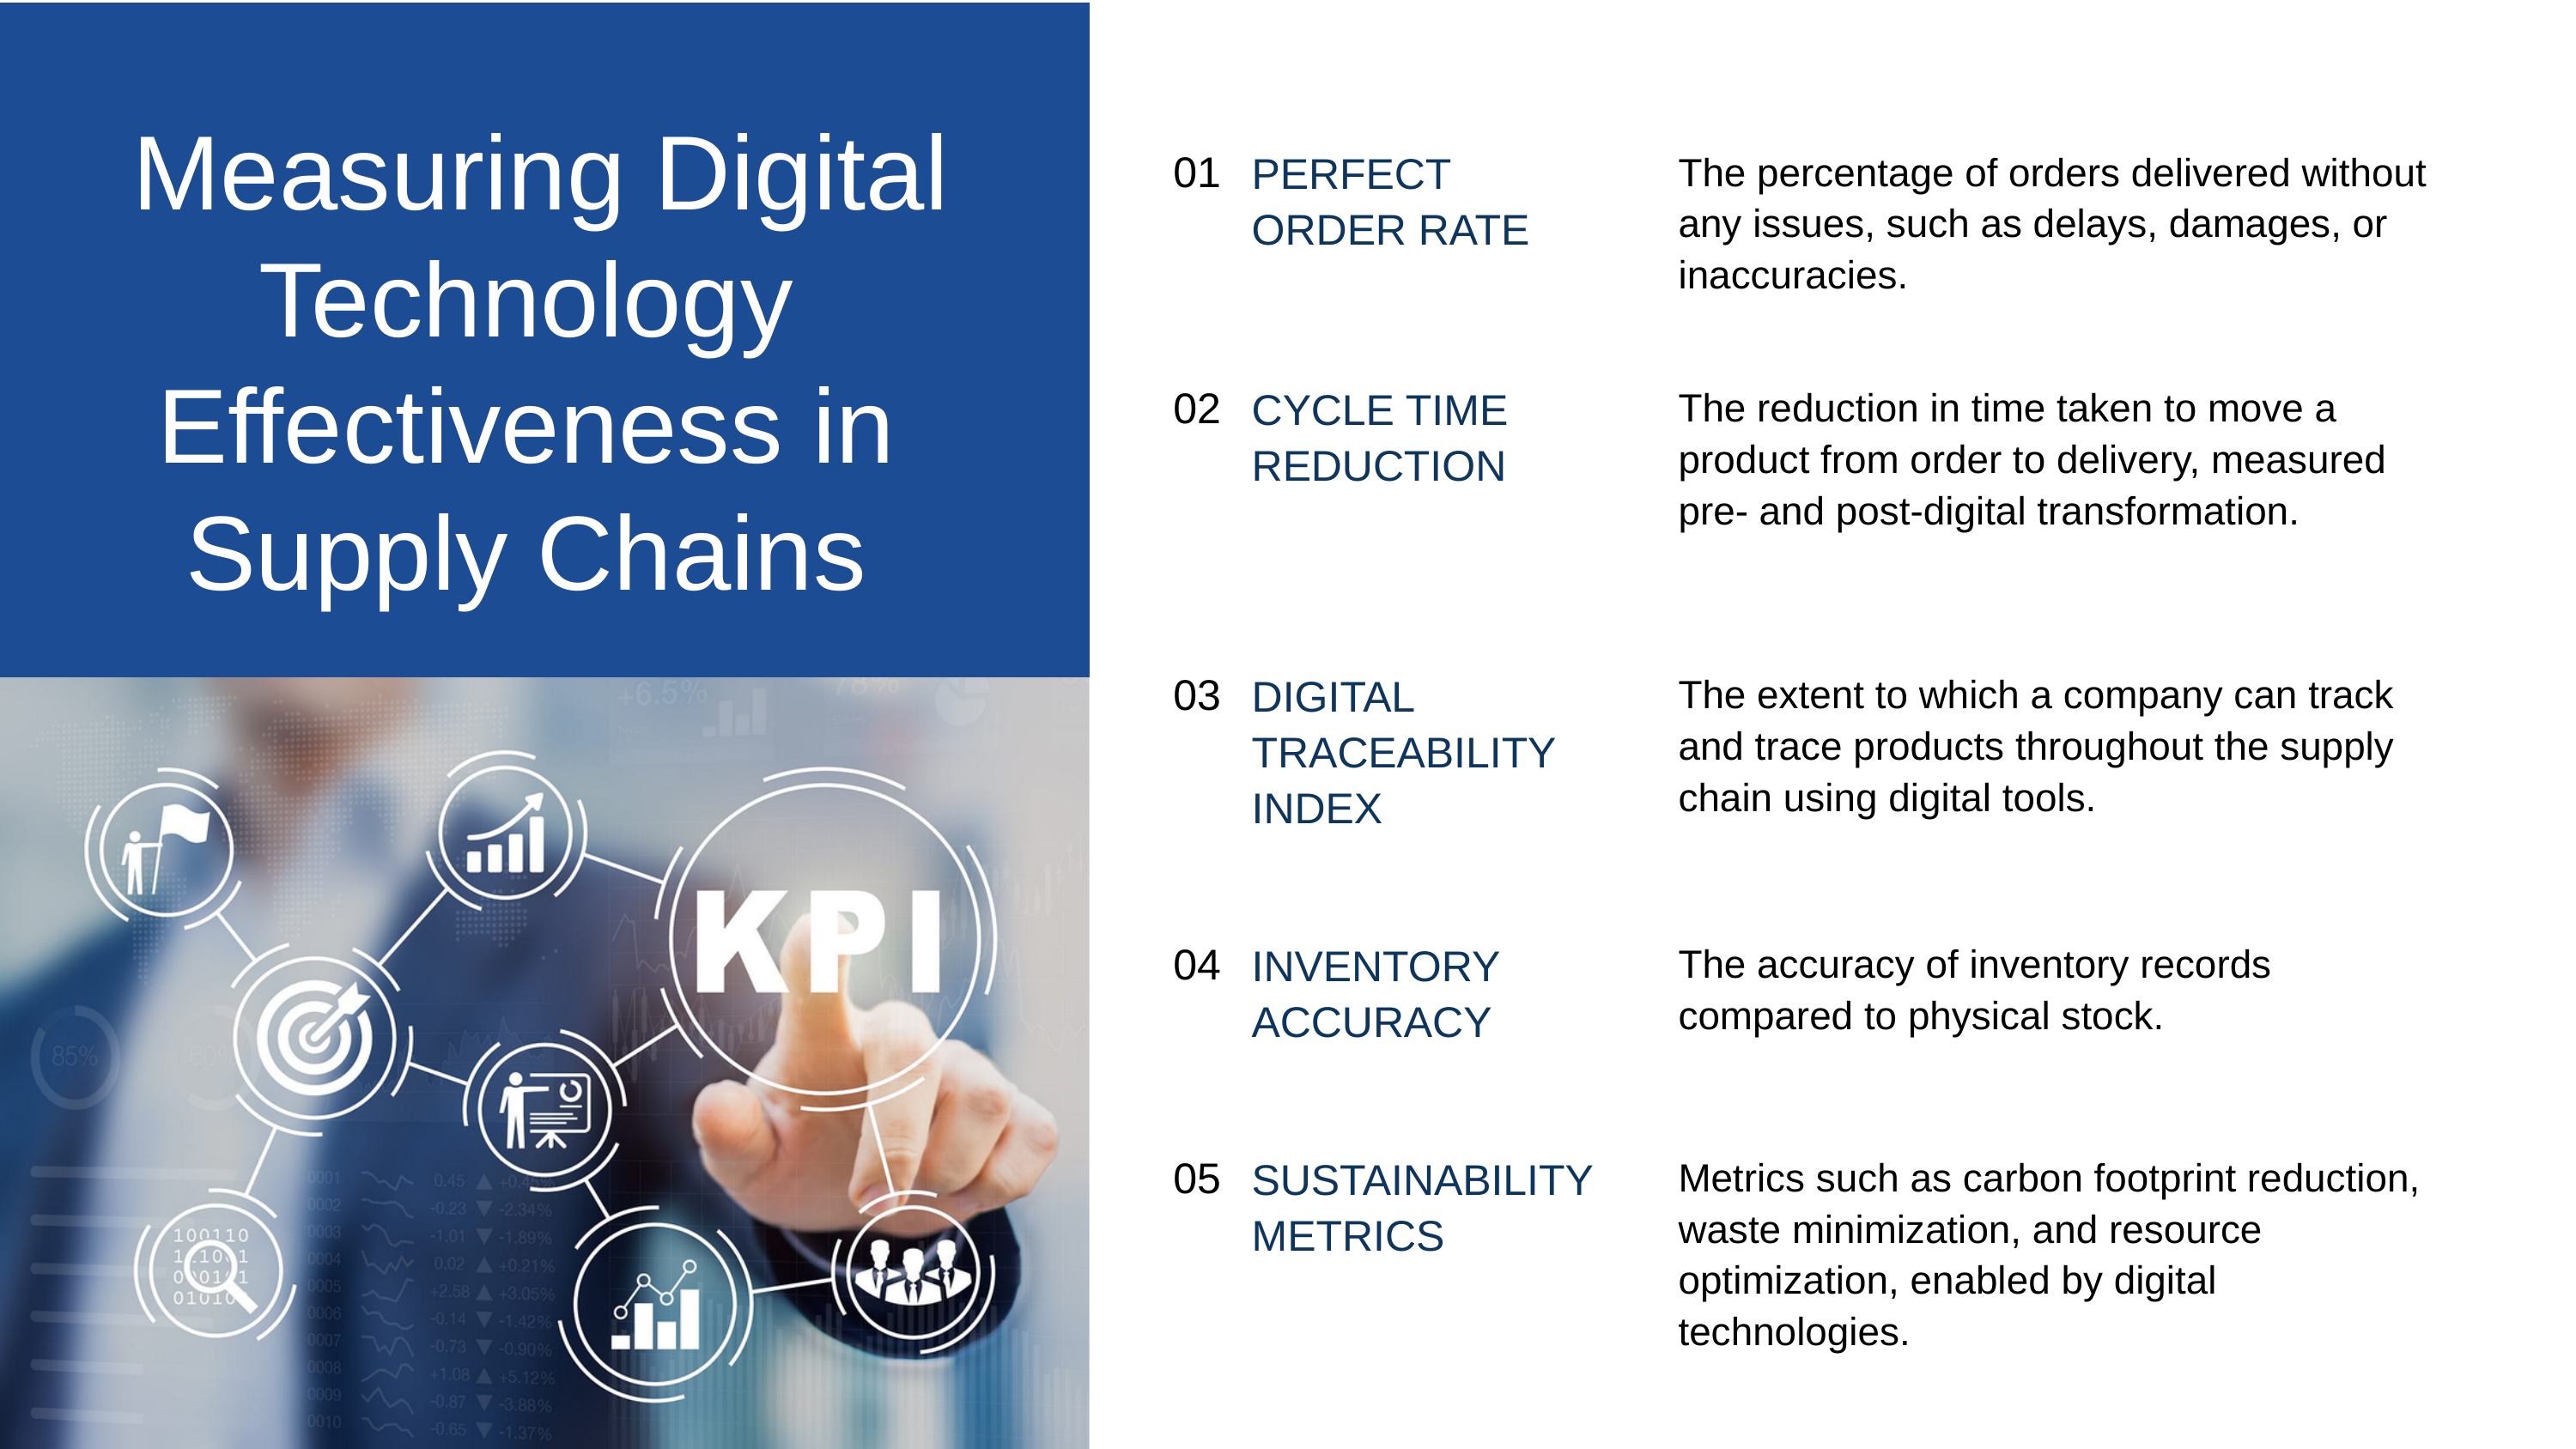

Measuring Digital Technology Effectiveness in Supply Chains
01
PERFECT
ORDER RATE
The percentage of orders delivered without any issues, such as delays, damages, or inaccuracies.
02
CYCLE TIME REDUCTION
The reduction in time taken to move a product from order to delivery, measured pre- and post-digital transformation.
03
DIGITAL TRACEABILITY INDEX
The extent to which a company can track and trace products throughout the supply chain using digital tools.

04
INVENTORY ACCURACY
The accuracy of inventory records compared to physical stock.

05
SUSTAINABILITY METRICS
Metrics such as carbon footprint reduction, waste minimization, and resource optimization, enabled by digital technologies.